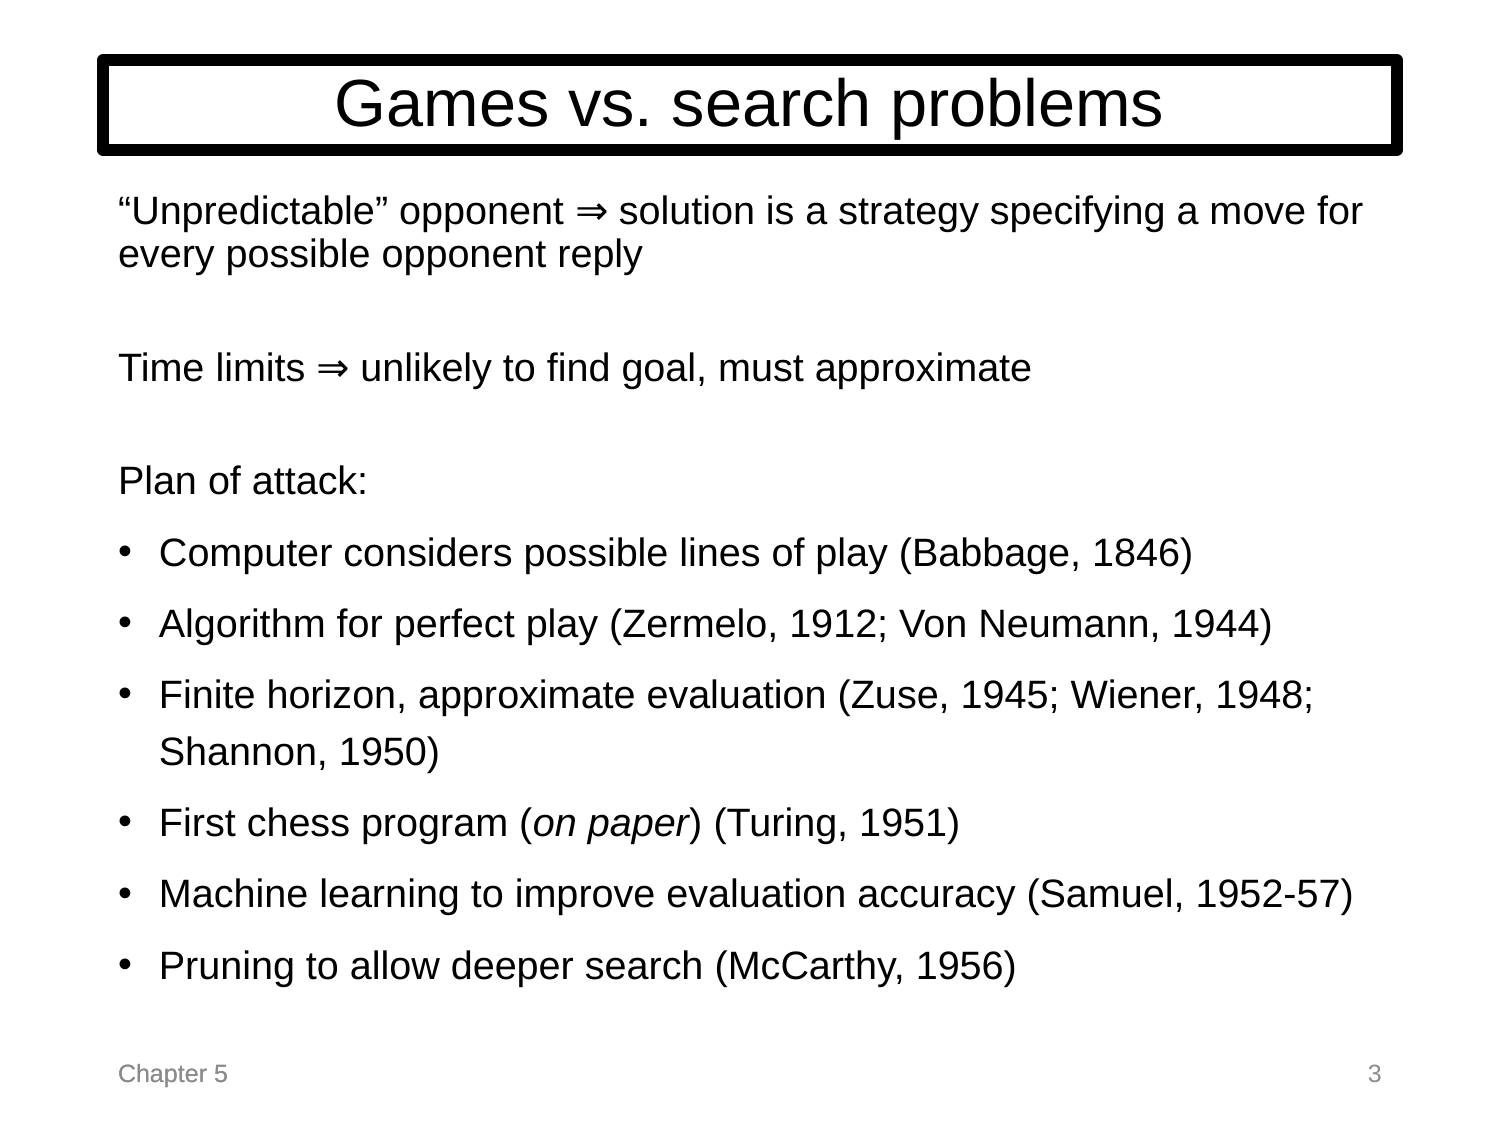

# Games vs. search problems
“Unpredictable” opponent ⇒ solution is a strategy specifying a move for every possible opponent reply

Time limits ⇒ unlikely to find goal, must approximate

Plan of attack:
Computer considers possible lines of play (Babbage, 1846)
Algorithm for perfect play (Zermelo, 1912; Von Neumann, 1944)
Finite horizon, approximate evaluation (Zuse, 1945; Wiener, 1948; Shannon, 1950)
First chess program (on paper) (Turing, 1951)
Machine learning to improve evaluation accuracy (Samuel, 1952-57)
Pruning to allow deeper search (McCarthy, 1956)
3